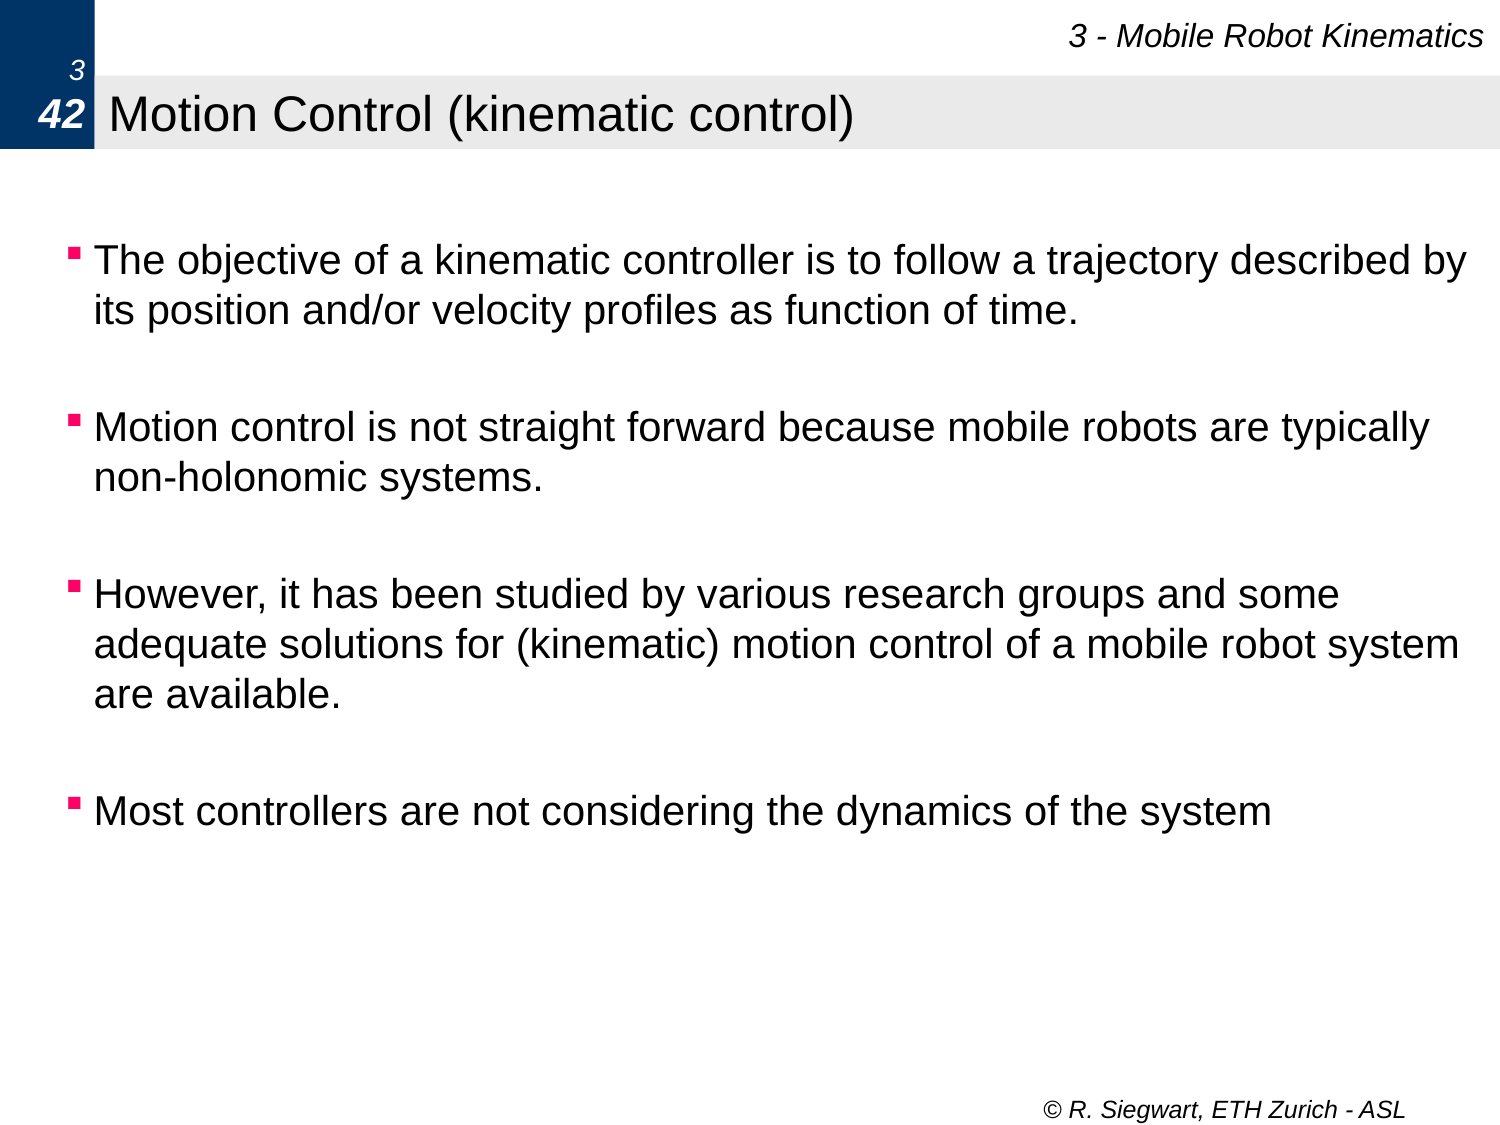

3 - Mobile Robot Kinematics
3
42
# Motion Control (kinematic control)

The objective of a kinematic controller is to follow a trajectory described by its position and/or velocity profiles as function of time.

Motion control is not straight forward because mobile robots are typically non-holonomic systems.

However, it has been studied by various research groups and some adequate solutions for (kinematic) motion control of a mobile robot system are available.

Most controllers are not considering the dynamics of the system